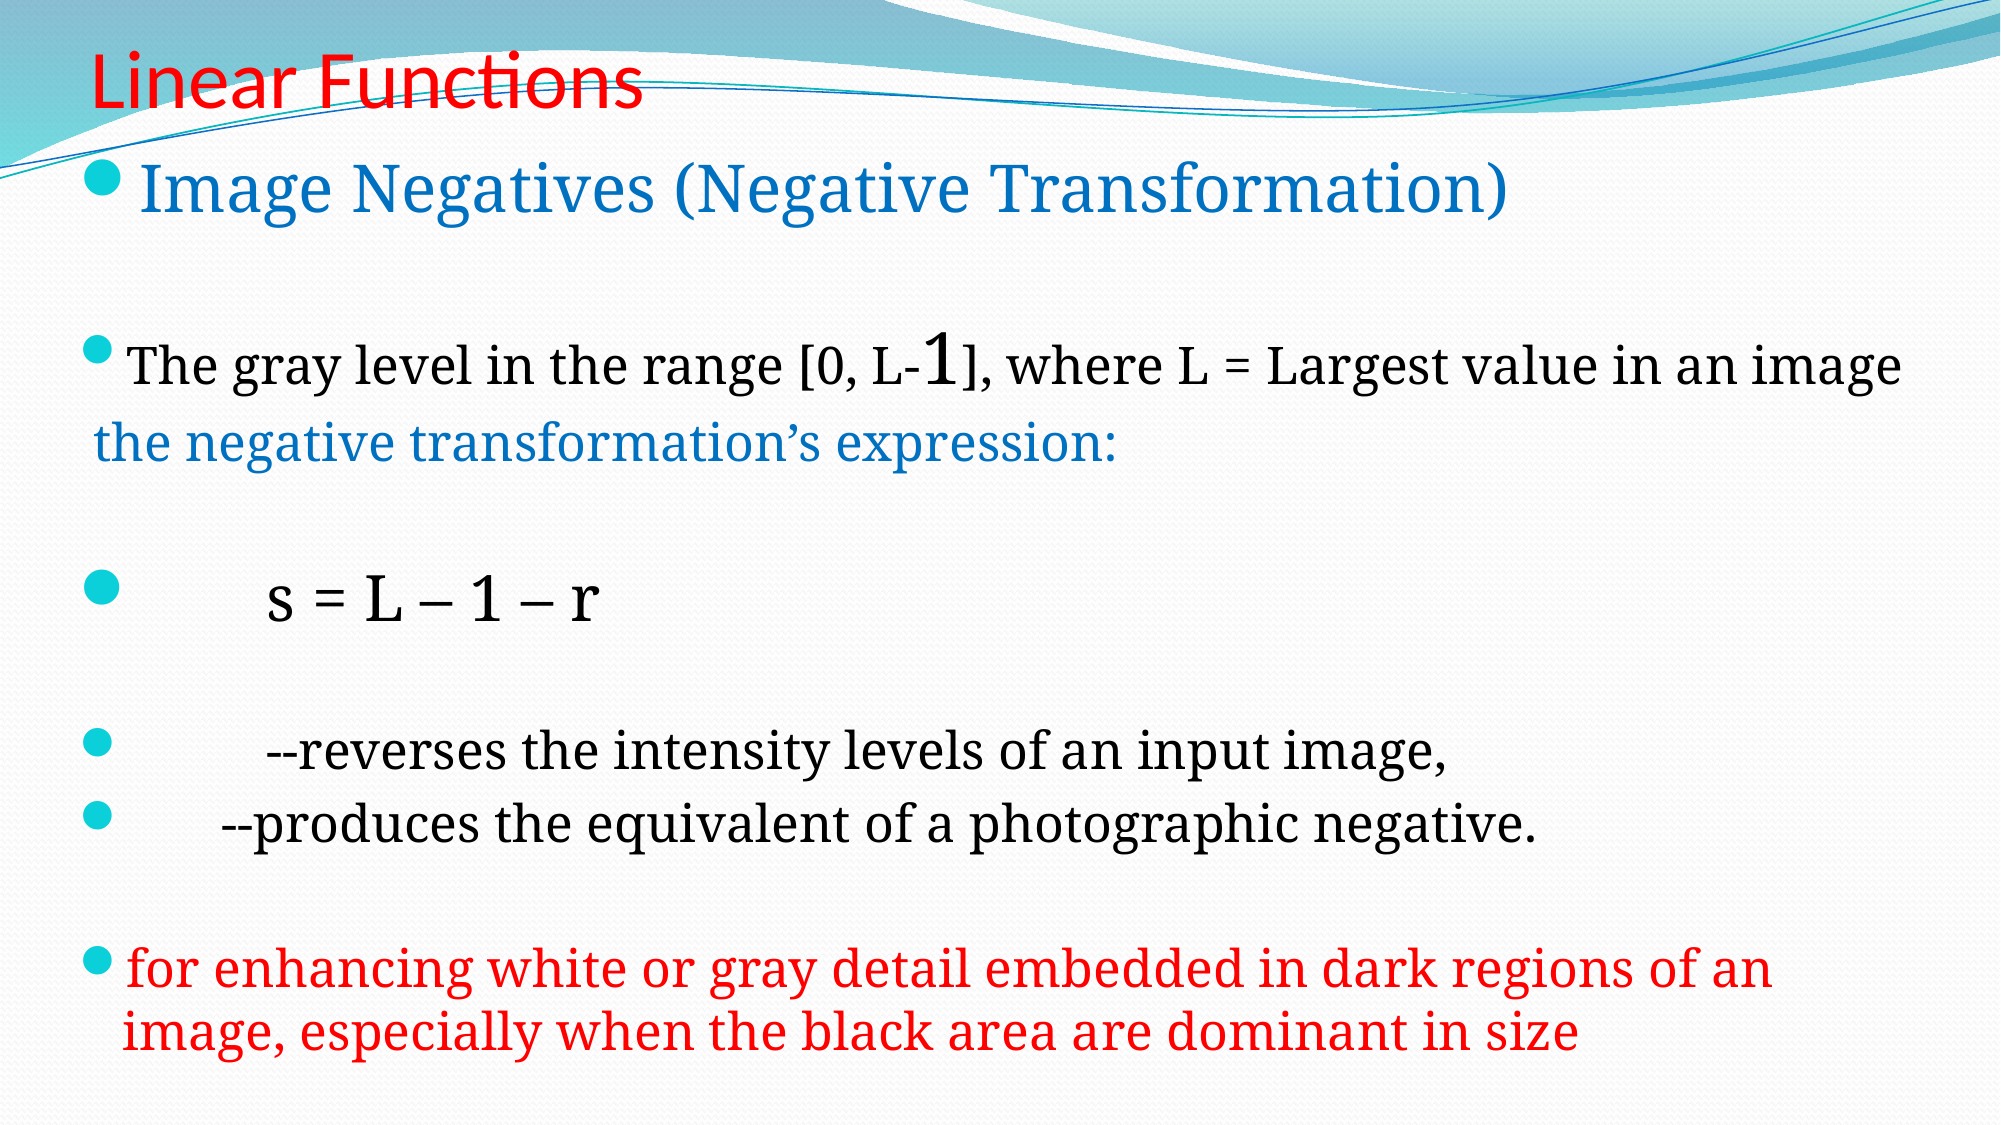

# Linear Functions
Image Negatives (Negative Transformation)

The gray level in the range [0, L-1], where L = Largest value in an image
 the negative transformation’s expression:

				s = L – 1 – r

	--reverses the intensity levels of an input image,
       --produces the equivalent of a photographic negative.

for enhancing white or gray detail embedded in dark regions of an image, especially when the black area are dominant in size